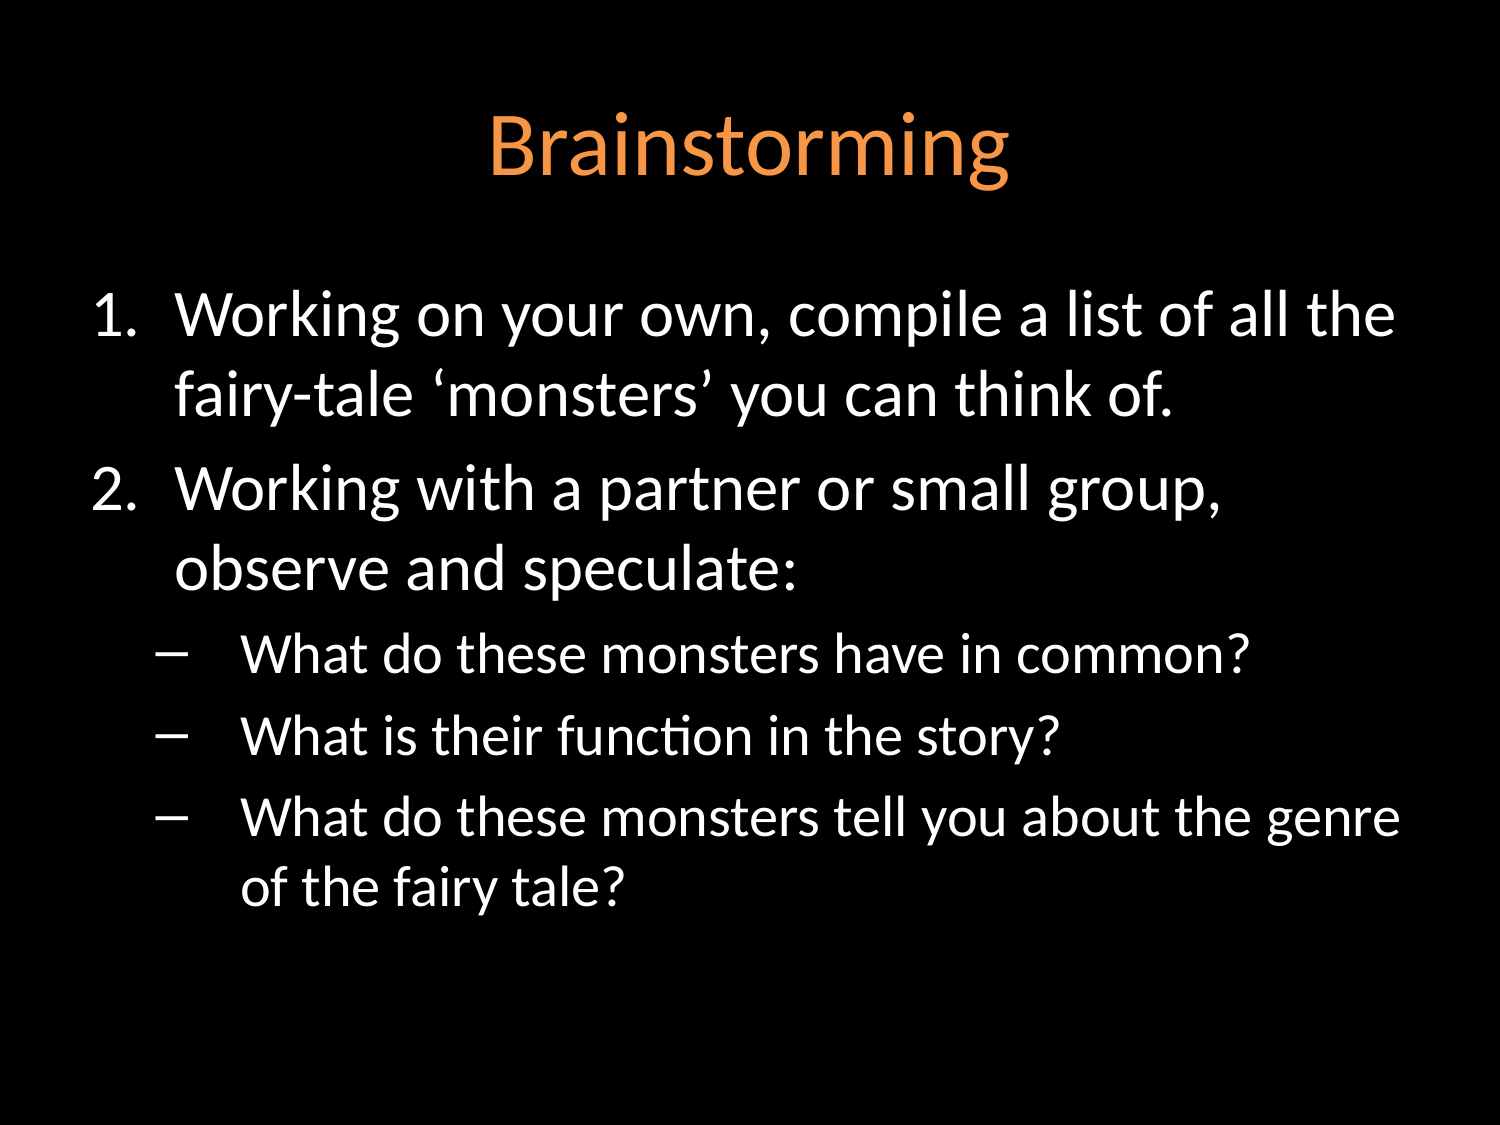

# Brainstorming
Working on your own, compile a list of all the fairy-tale ‘monsters’ you can think of.
Working with a partner or small group, observe and speculate:
What do these monsters have in common?
What is their function in the story?
What do these monsters tell you about the genre of the fairy tale?